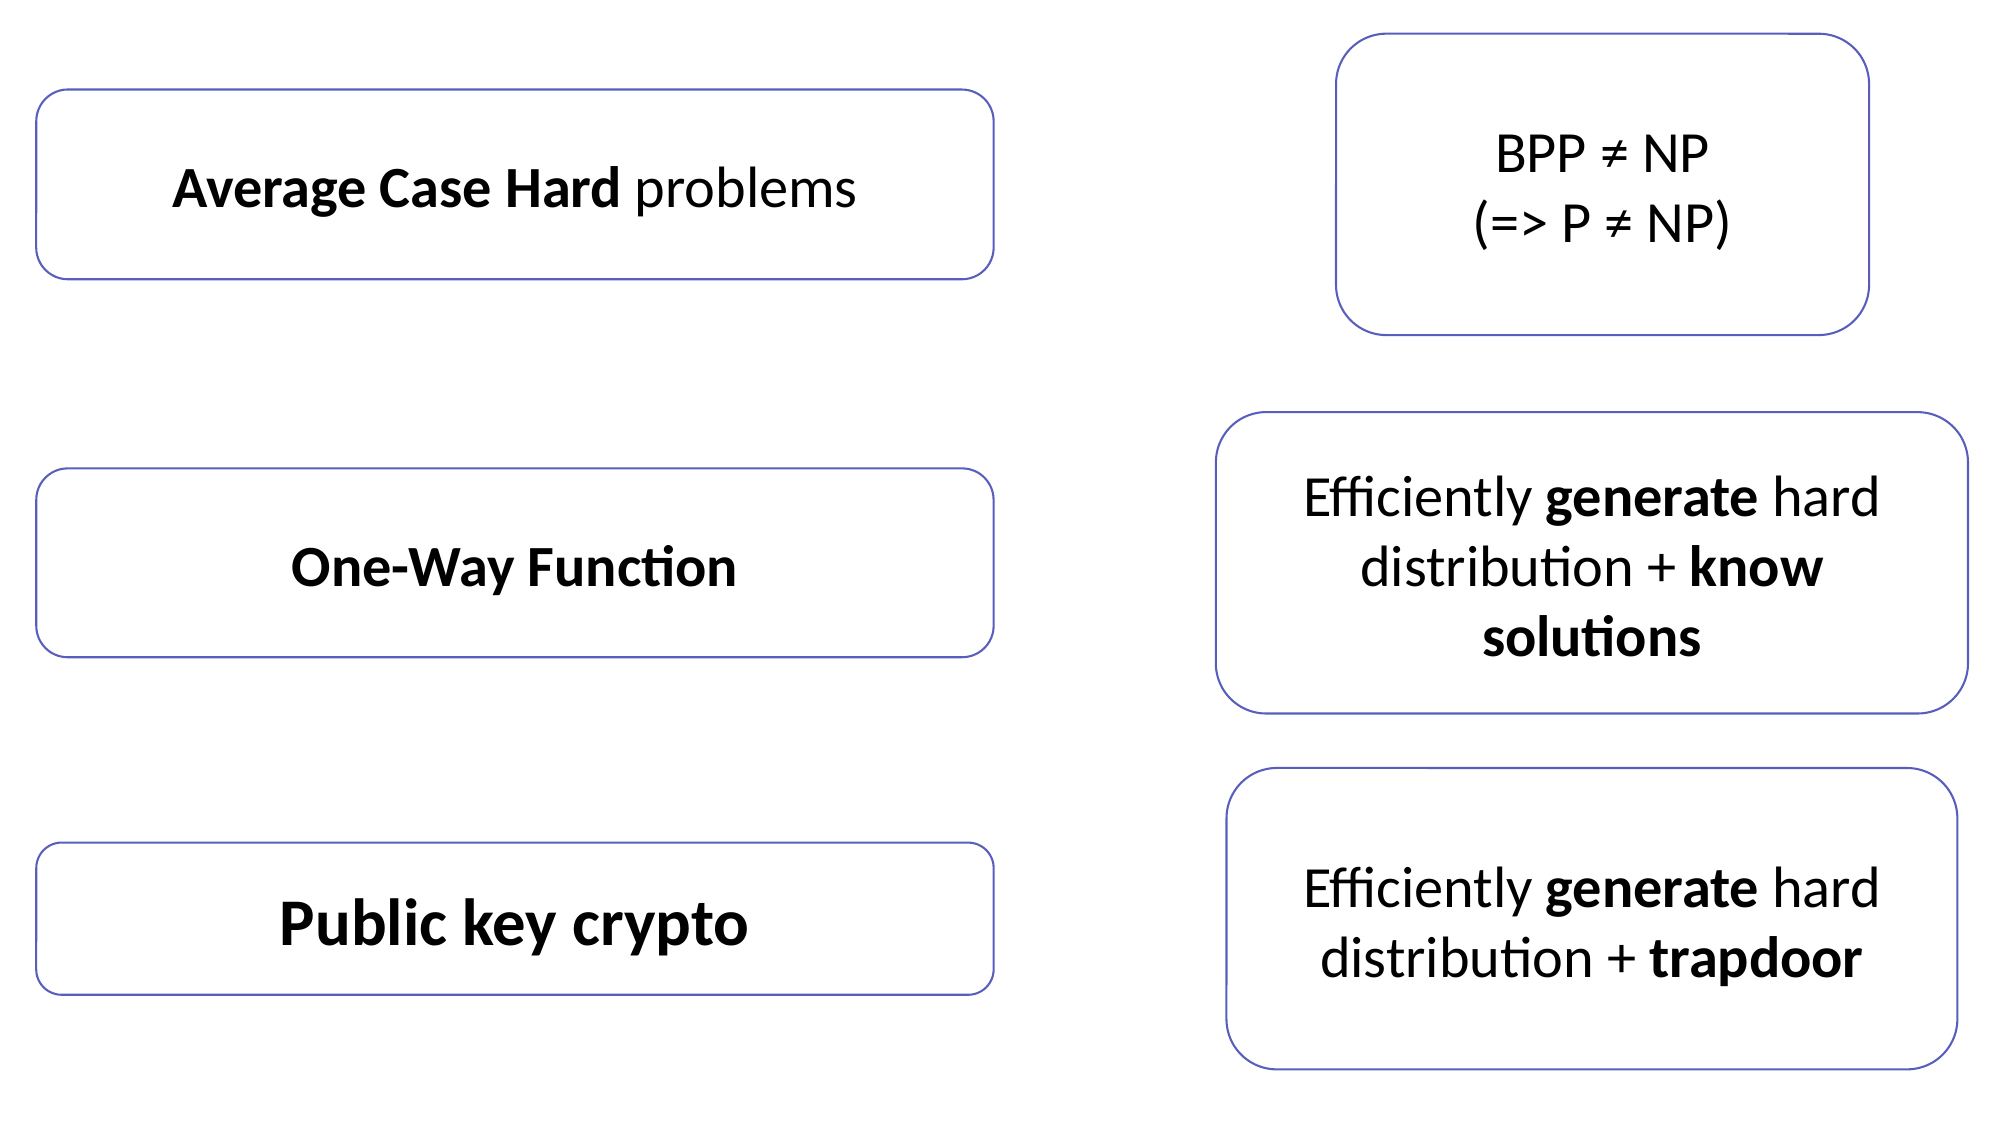

BPP ≠ NP
(=> P ≠ NP)
Average Case Hard problems
Efficiently generate hard distribution + know solutions
One-Way Function
Efficiently generate hard distribution + trapdoor
Public key crypto